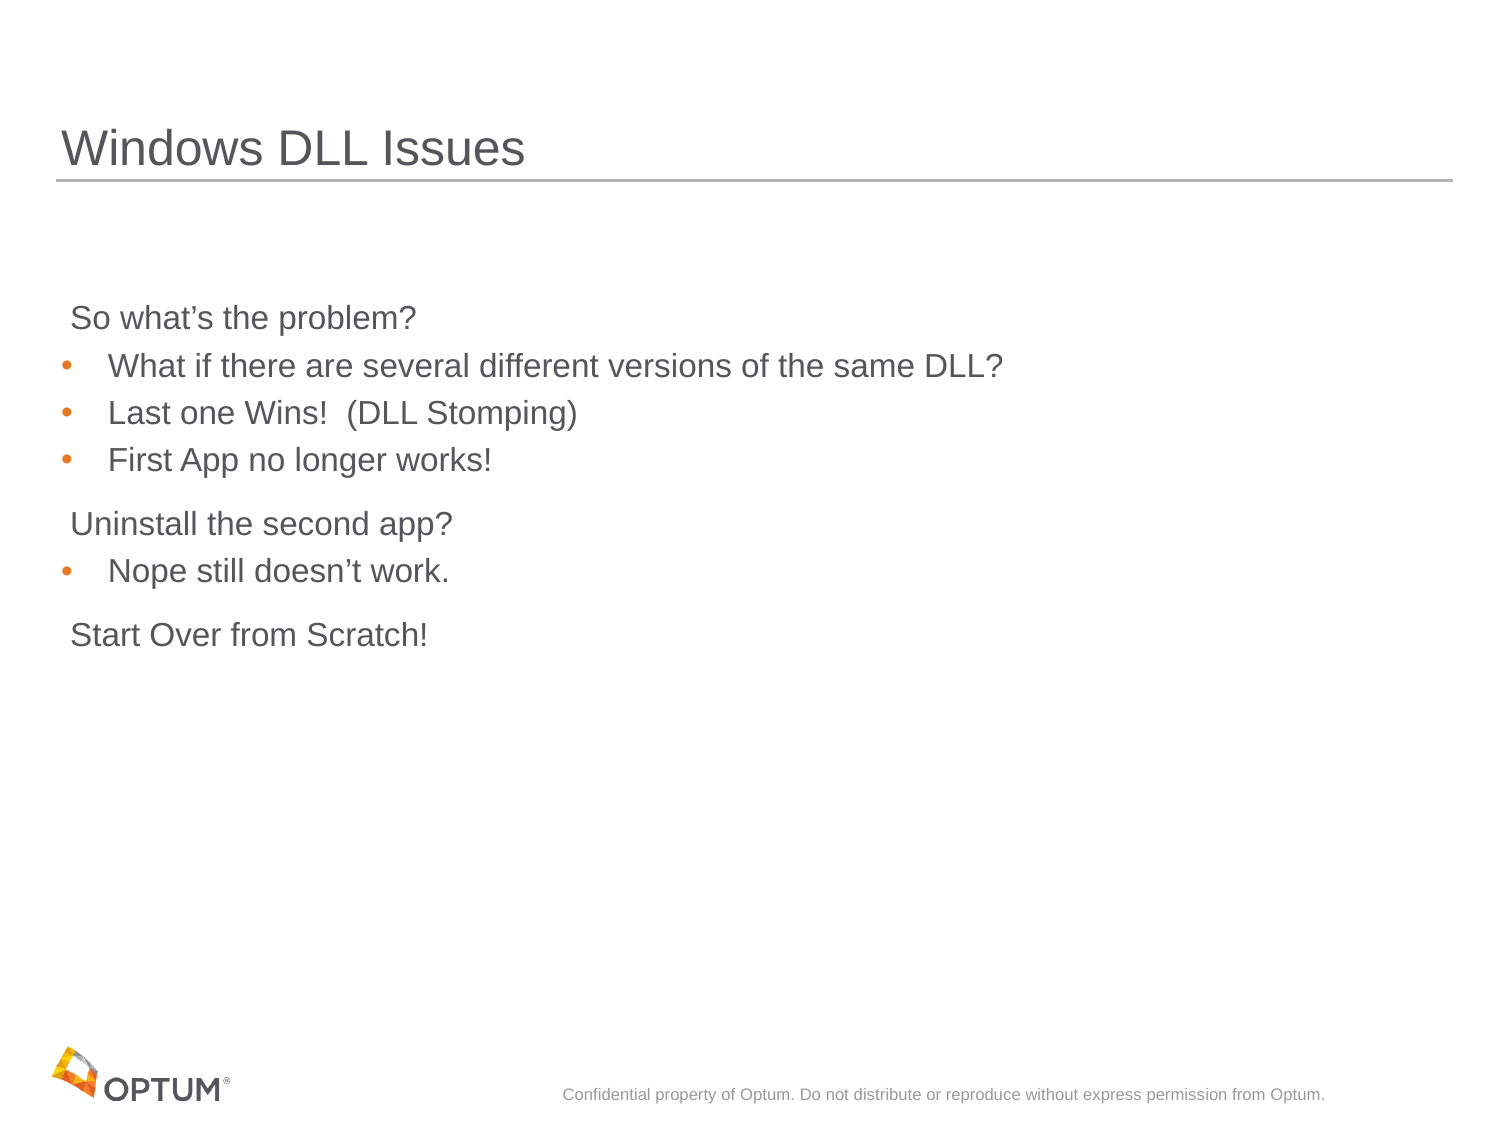

# Windows DLL Issues
 So what’s the problem?
 What if there are several different versions of the same DLL?
 Last one Wins!  (DLL Stomping)
 First App no longer works!
 Uninstall the second app?
 Nope still doesn’t work.
 Start Over from Scratch!
Confidential property of Optum. Do not distribute or reproduce without express permission from Optum.